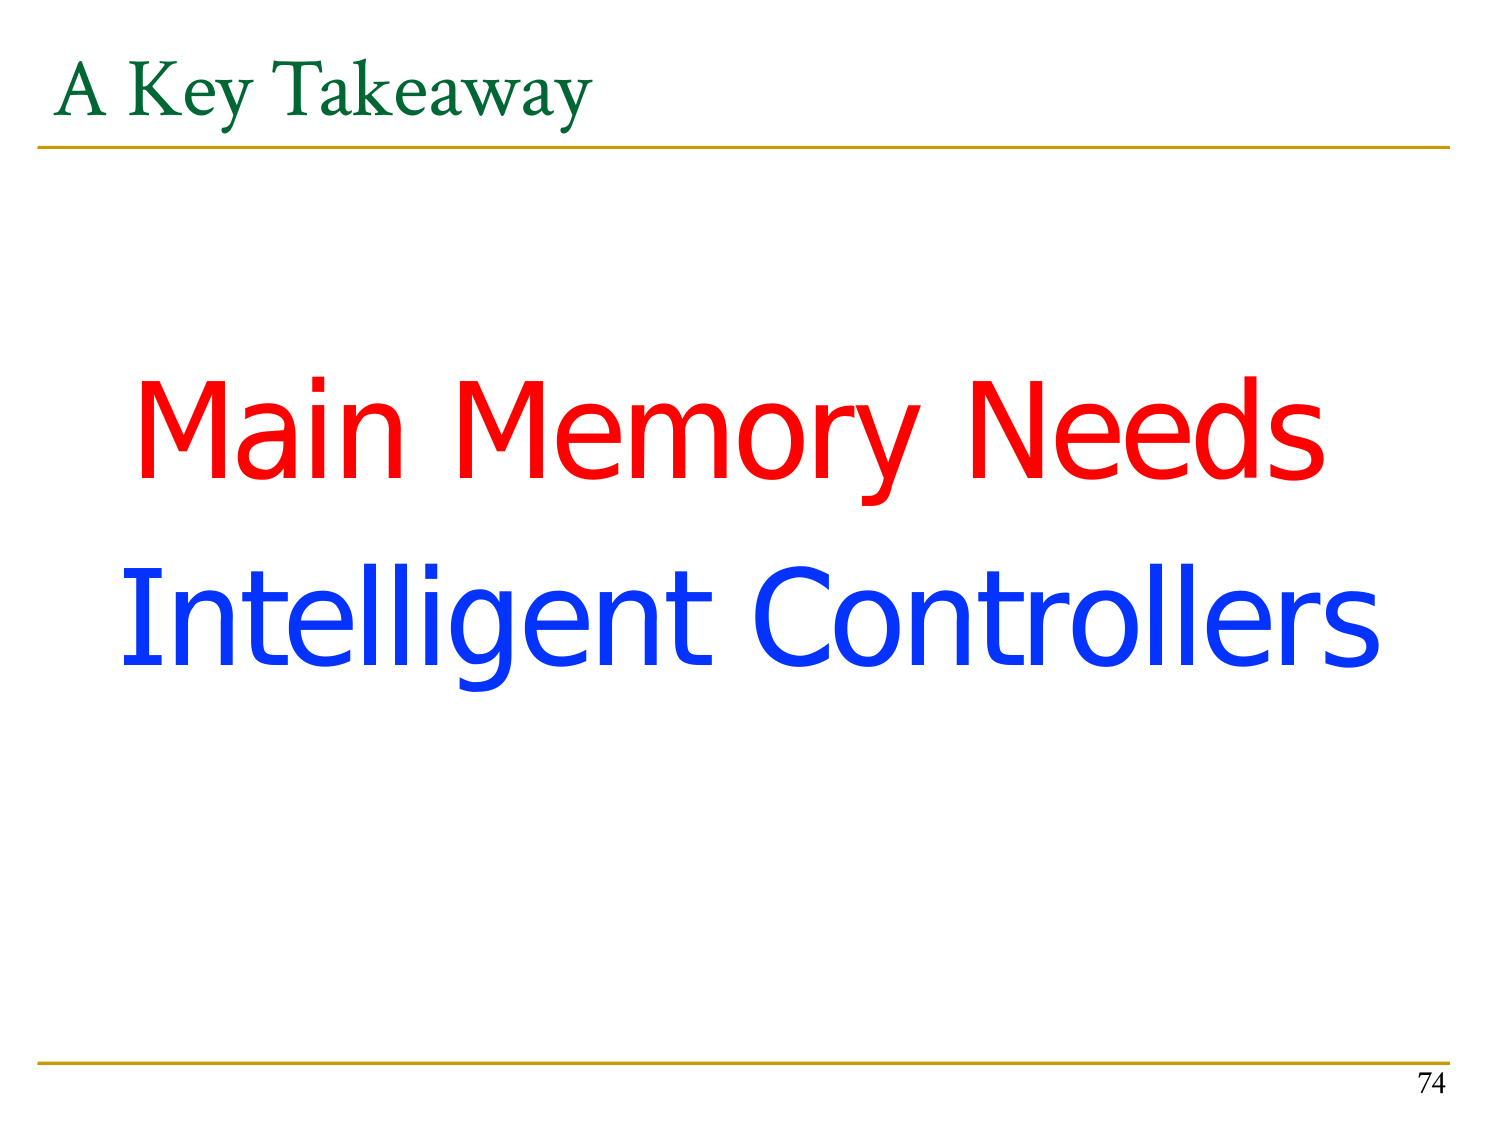

# A Key Takeaway
Main Memory Needs
Intelligent Controllers
74